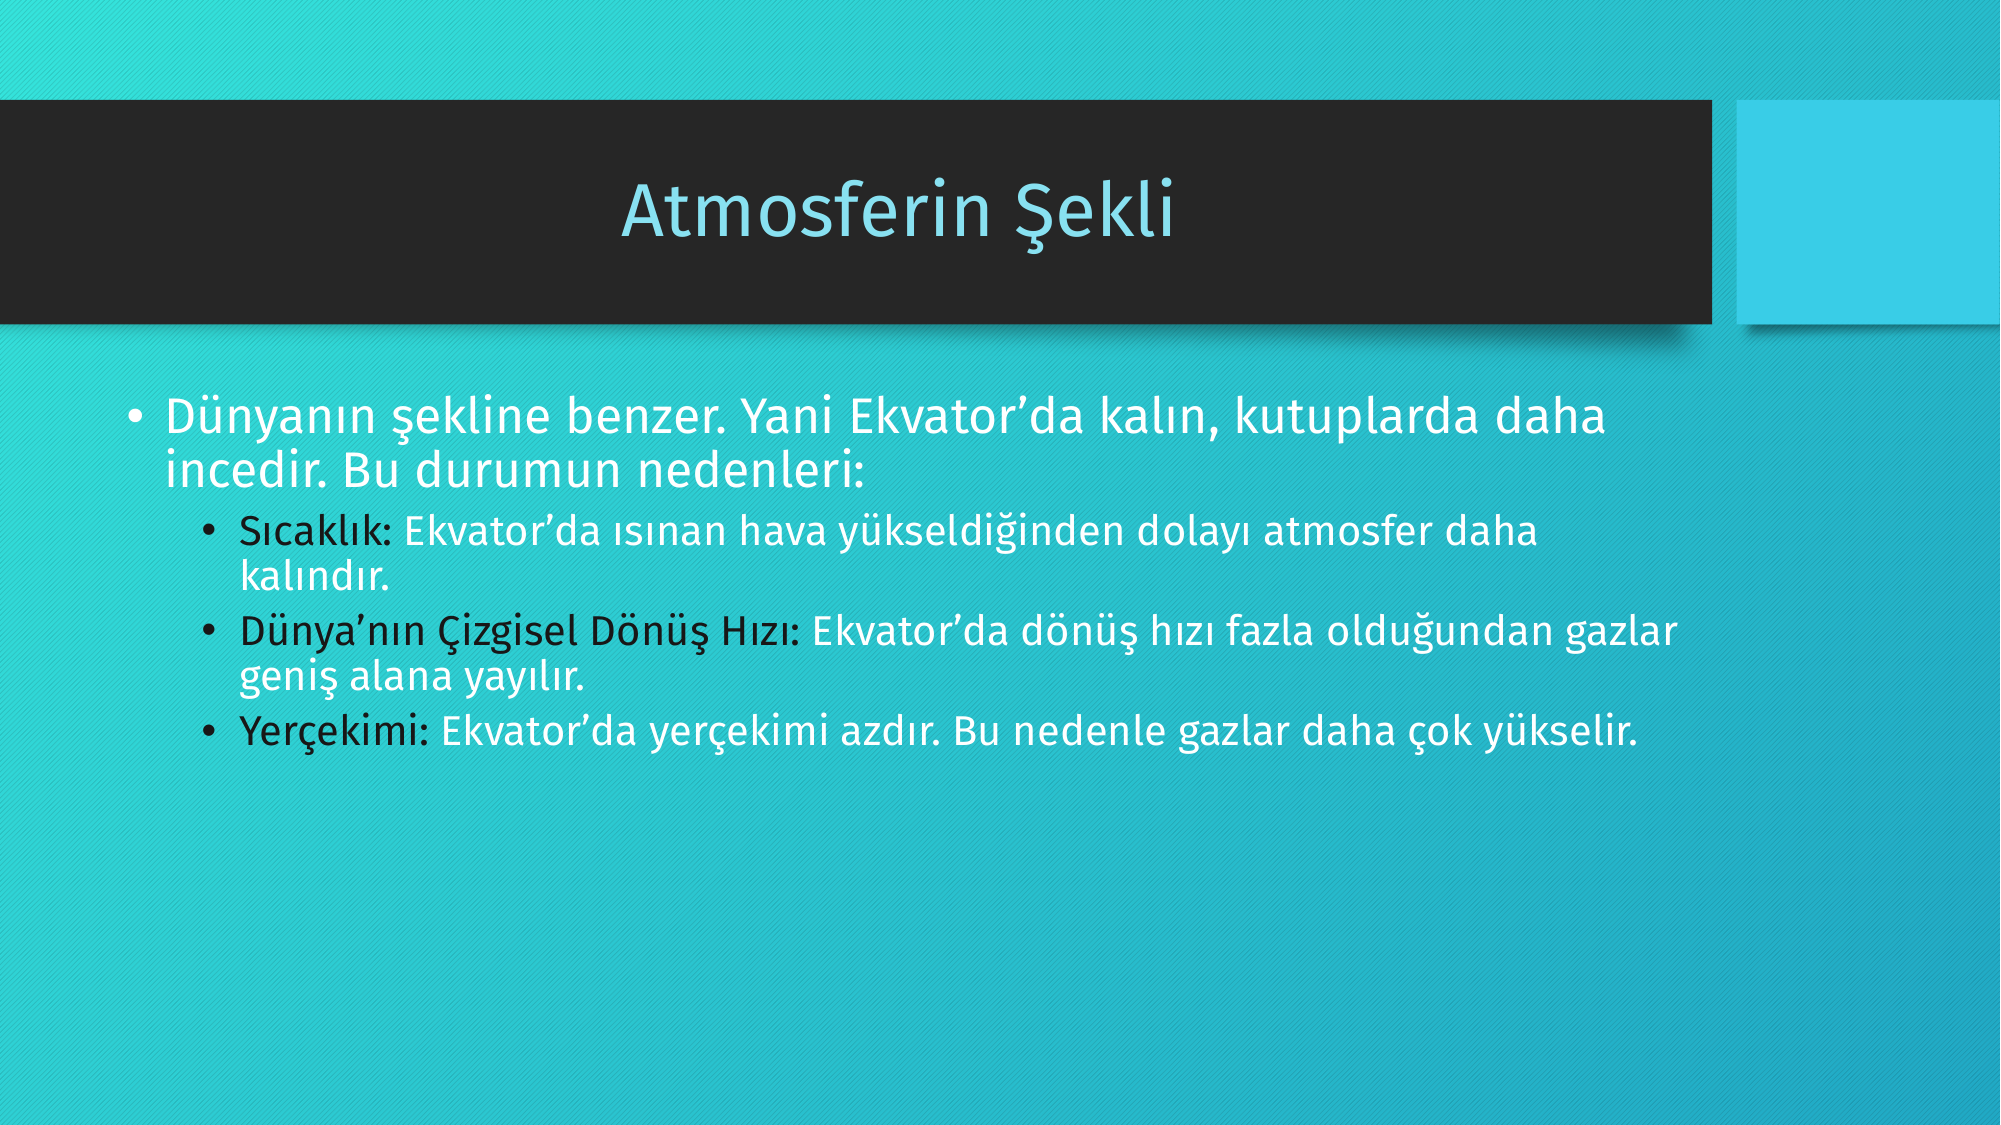

# Atmosferin Şekli
Dünyanın şekline benzer. Yani Ekvator’da kalın, kutuplarda daha incedir. Bu durumun nedenleri:
Sıcaklık: Ekvator’da ısınan hava yükseldiğinden dolayı atmosfer daha kalındır.
Dünya’nın Çizgisel Dönüş Hızı: Ekvator’da dönüş hızı fazla olduğundan gazlar geniş alana yayılır.
Yerçekimi: Ekvator’da yerçekimi azdır. Bu nedenle gazlar daha çok yükselir.